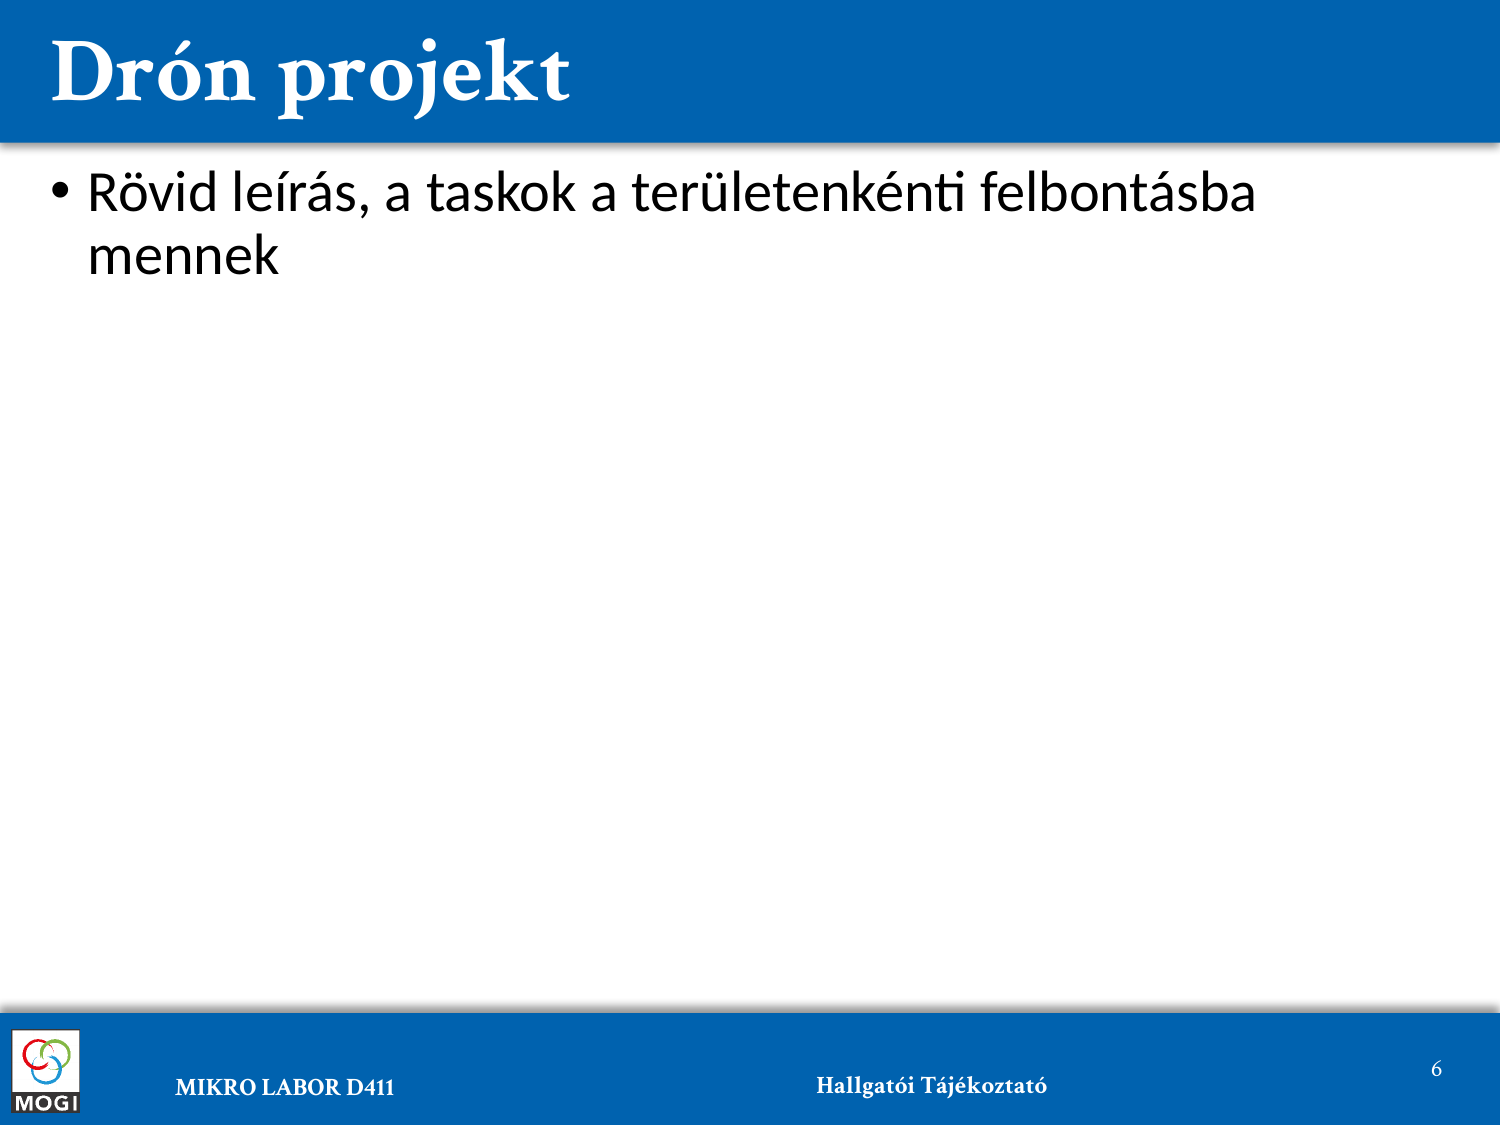

# Drón projekt
Rövid leírás, a taskok a területenkénti felbontásba mennek
Hallgatói Tájékoztató
6
MIKRO Labor D411